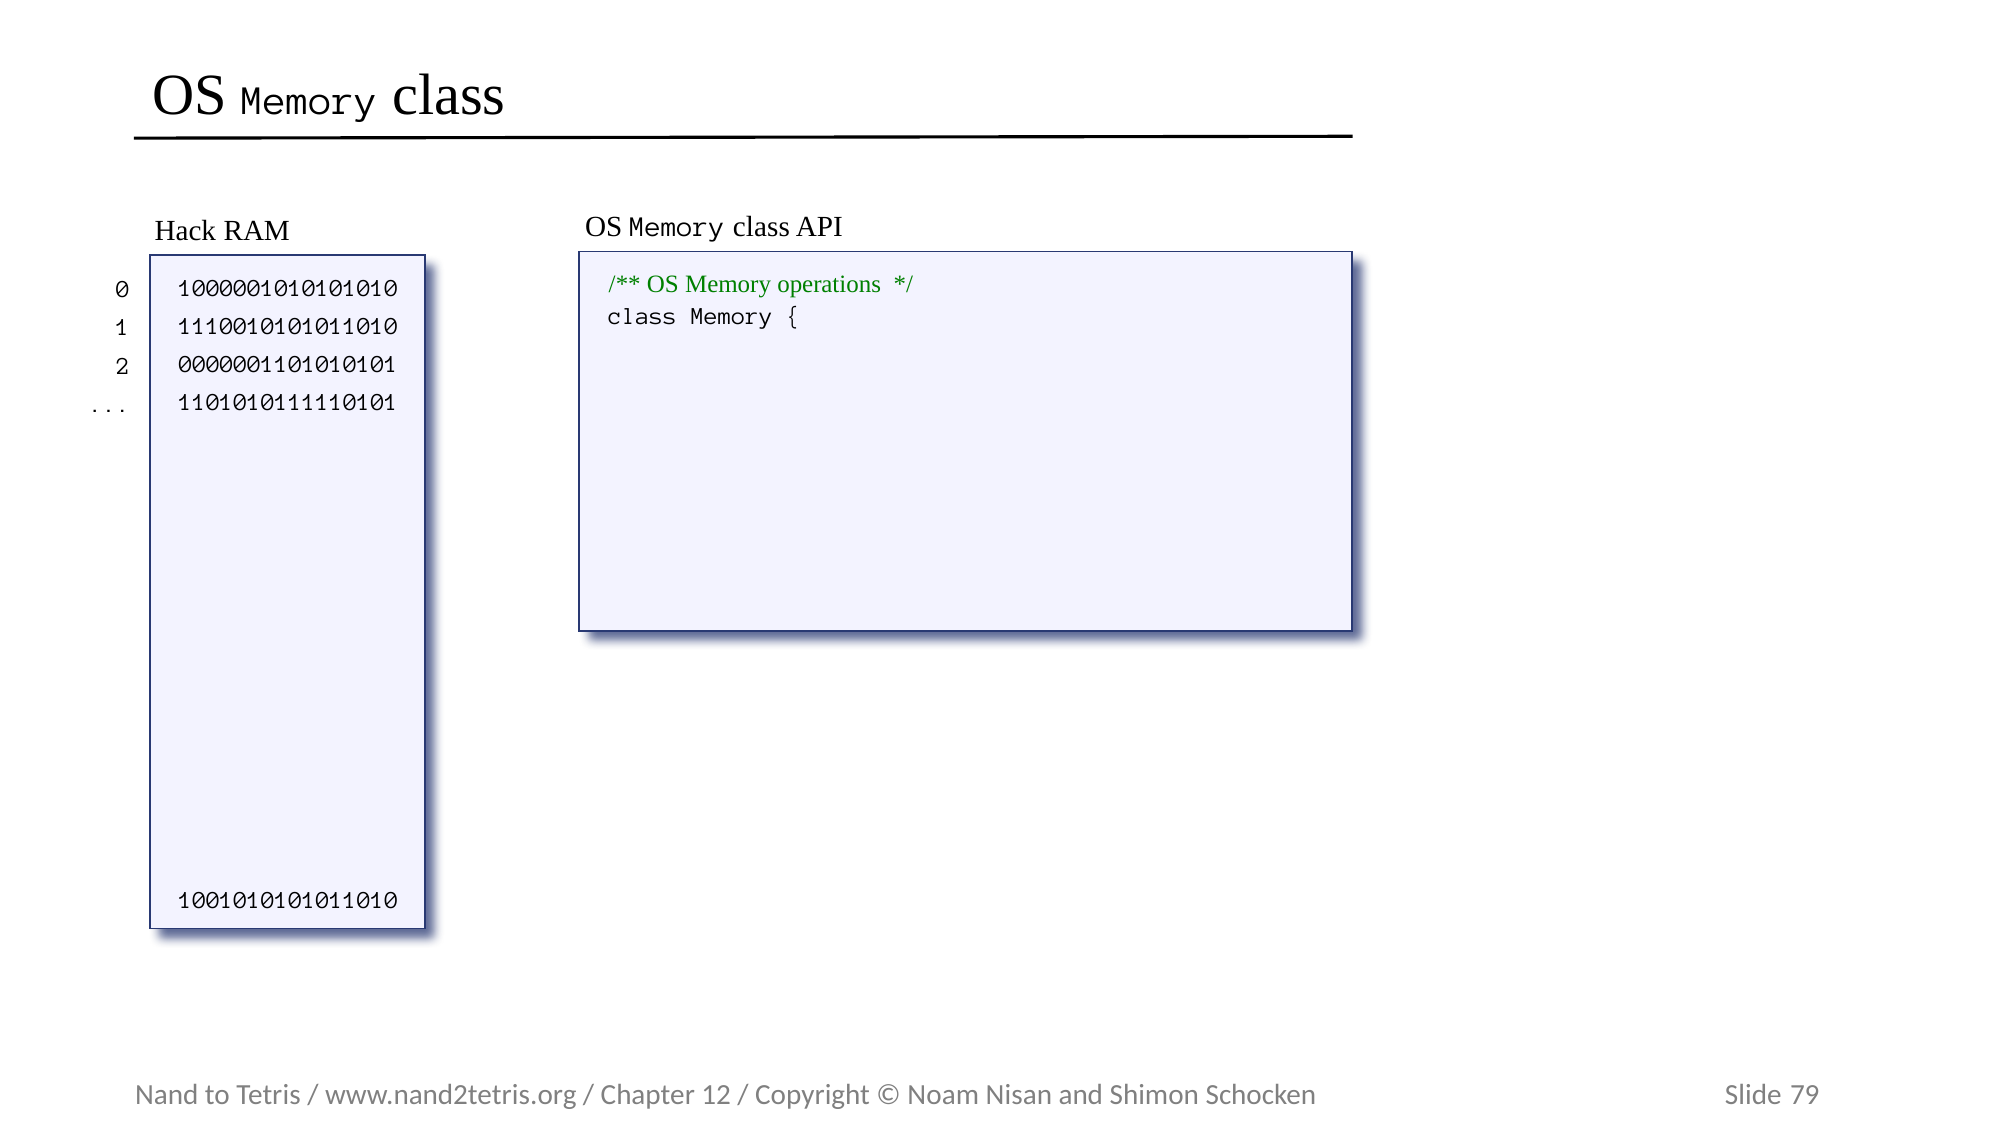

# OS Memory class

Hack RAM
1000001010101010
1110010101011010
0000001101010101
1101010111110101

1001010101011010

0
1
2
...

OS Memory class API
/** OS Memory operations  */
class Memory {